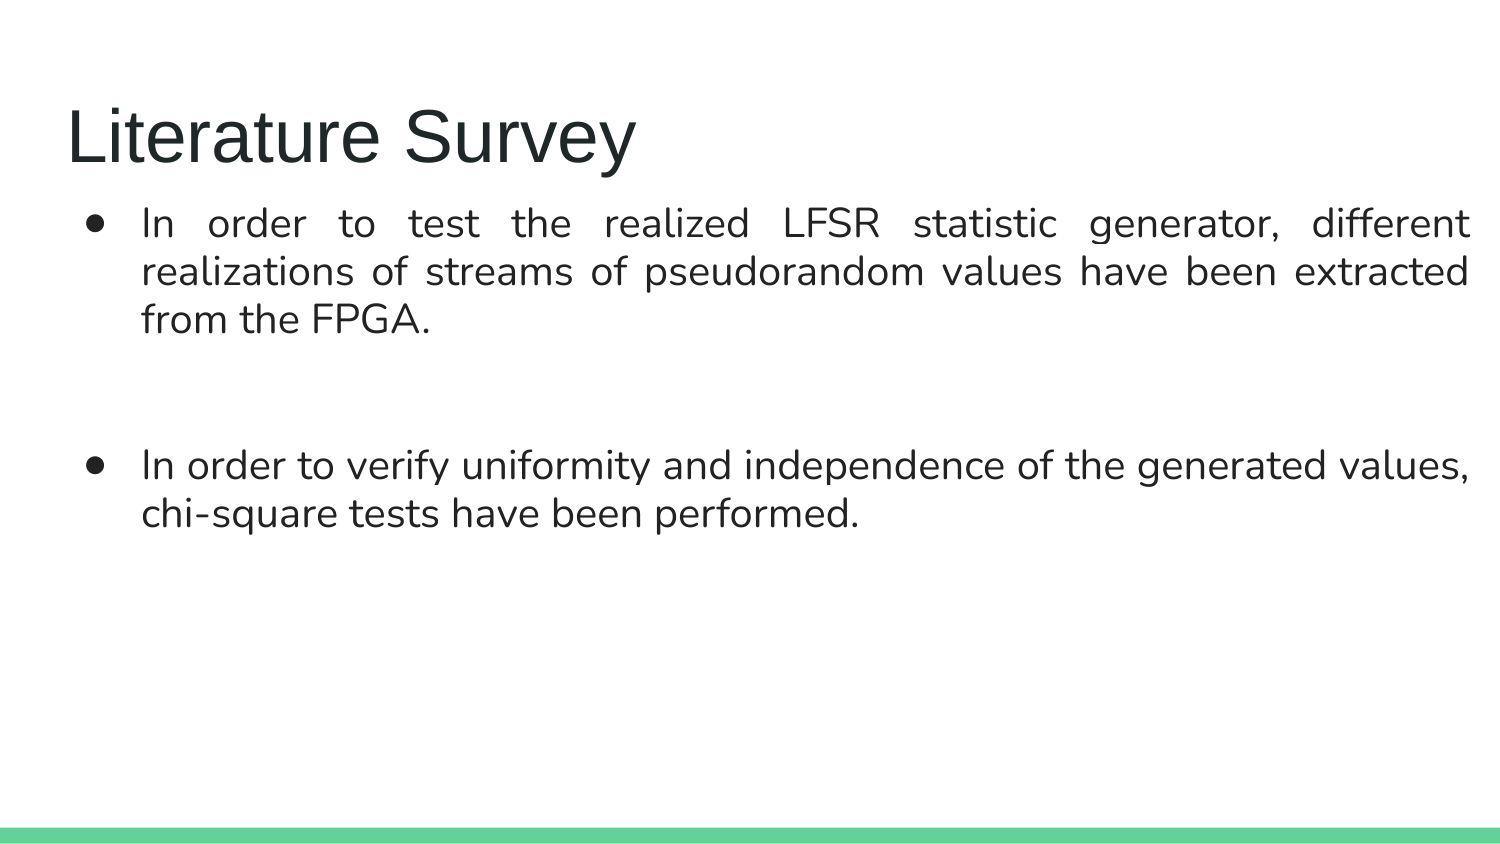

# Literature Survey
In order to test the realized LFSR statistic generator, different realizations of streams of pseudorandom values have been extracted from the FPGA.

In order to verify uniformity and independence of the generated values, chi-square tests have been performed.